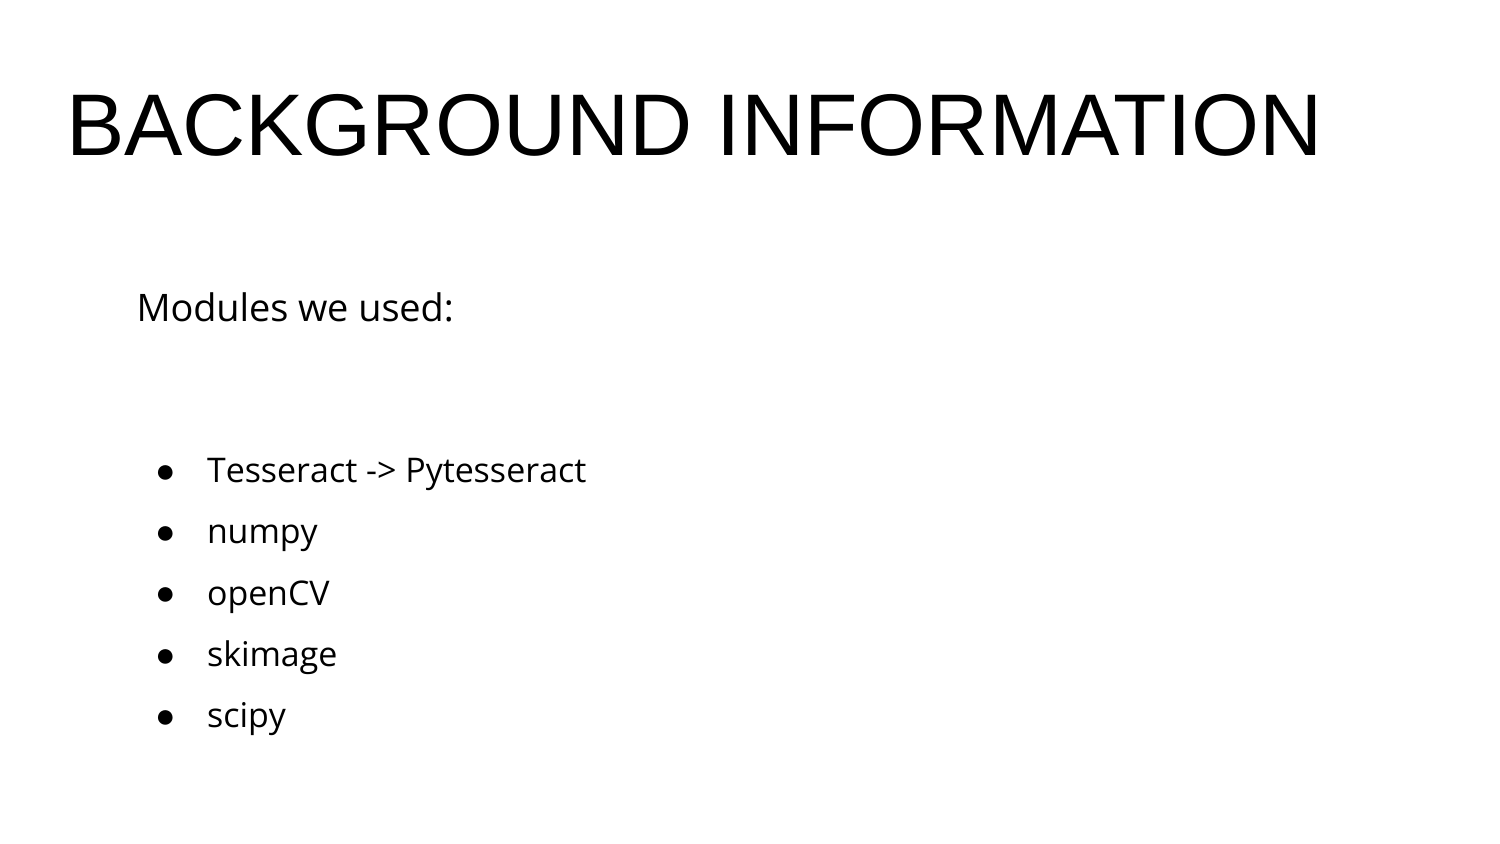

# BACKGROUND INFORMATION

Modules we used:

Tesseract -> Pytesseract
numpy
openCV
skimage
scipy